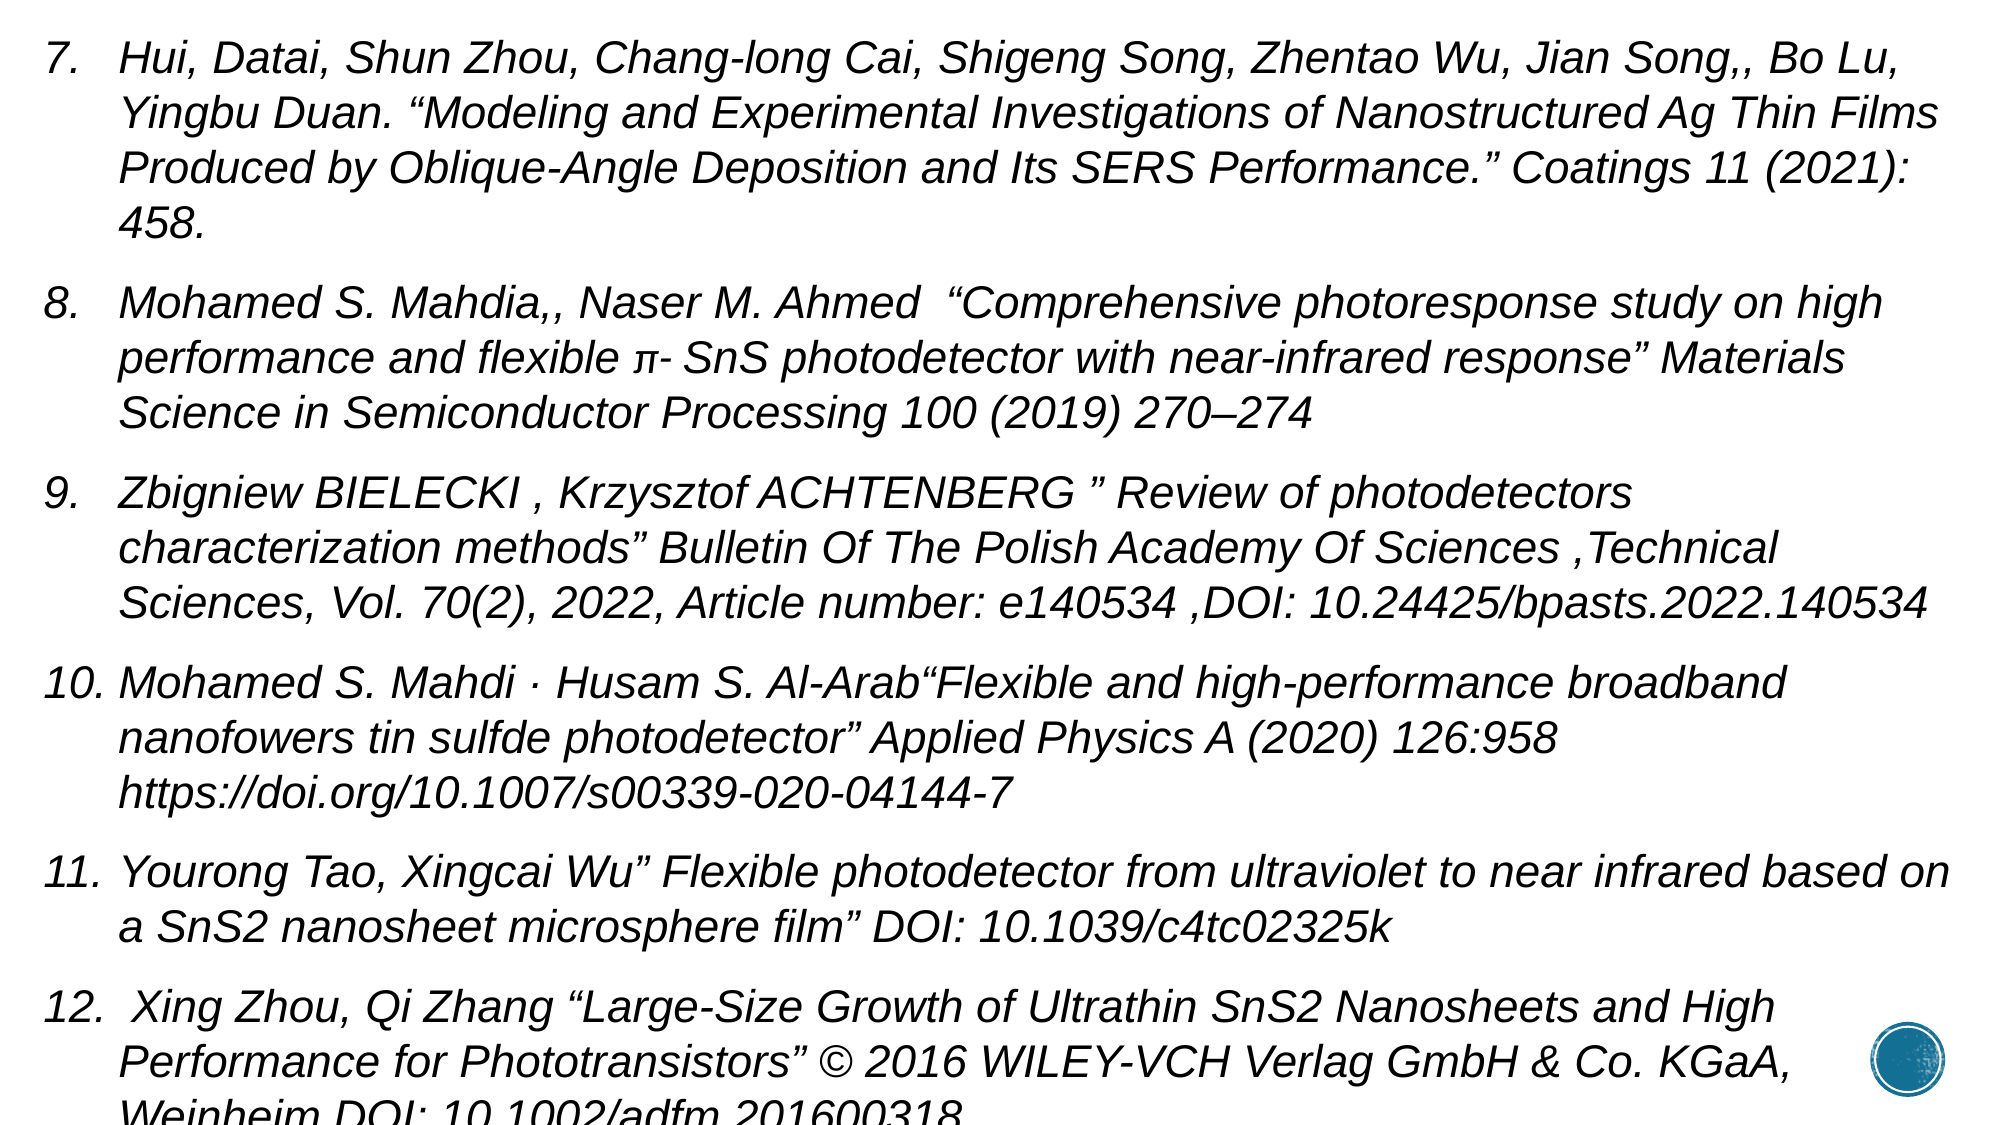

Hui, Datai, Shun Zhou, Chang-long Cai, Shigeng Song, Zhentao Wu, Jian Song,, Bo Lu, Yingbu Duan. “Modeling and Experimental Investigations of Nanostructured Ag Thin Films Produced by Oblique-Angle Deposition and Its SERS Performance.” Coatings 11 (2021): 458.
Mohamed S. Mahdia,, Naser M. Ahmed  “Comprehensive photoresponse study on high performance and flexible π- SnS photodetector with near-infrared response” Materials Science in Semiconductor Processing 100 (2019) 270–274
Zbigniew BIELECKI , Krzysztof ACHTENBERG ” Review of photodetectors characterization methods” Bulletin Of The Polish Academy Of Sciences ,Technical Sciences, Vol. 70(2), 2022, Article number: e140534 ,DOI: 10.24425/bpasts.2022.140534
Mohamed S. Mahdi · Husam S. Al‐Arab“Flexible and high‐performance broadband nanofowers tin sulfde photodetector” Applied Physics A (2020) 126:958 https://doi.org/10.1007/s00339-020-04144-7
Yourong Tao, Xingcai Wu” Flexible photodetector from ultraviolet to near infrared based on a SnS2 nanosheet microsphere film” DOI: 10.1039/c4tc02325k
 Xing Zhou, Qi Zhang “Large-Size Growth of Ultrathin SnS2 Nanosheets and High Performance for Phototransistors” © 2016 WILEY-VCH Verlag GmbH & Co. KGaA, Weinheim DOI: 10.1002/adfm.201600318